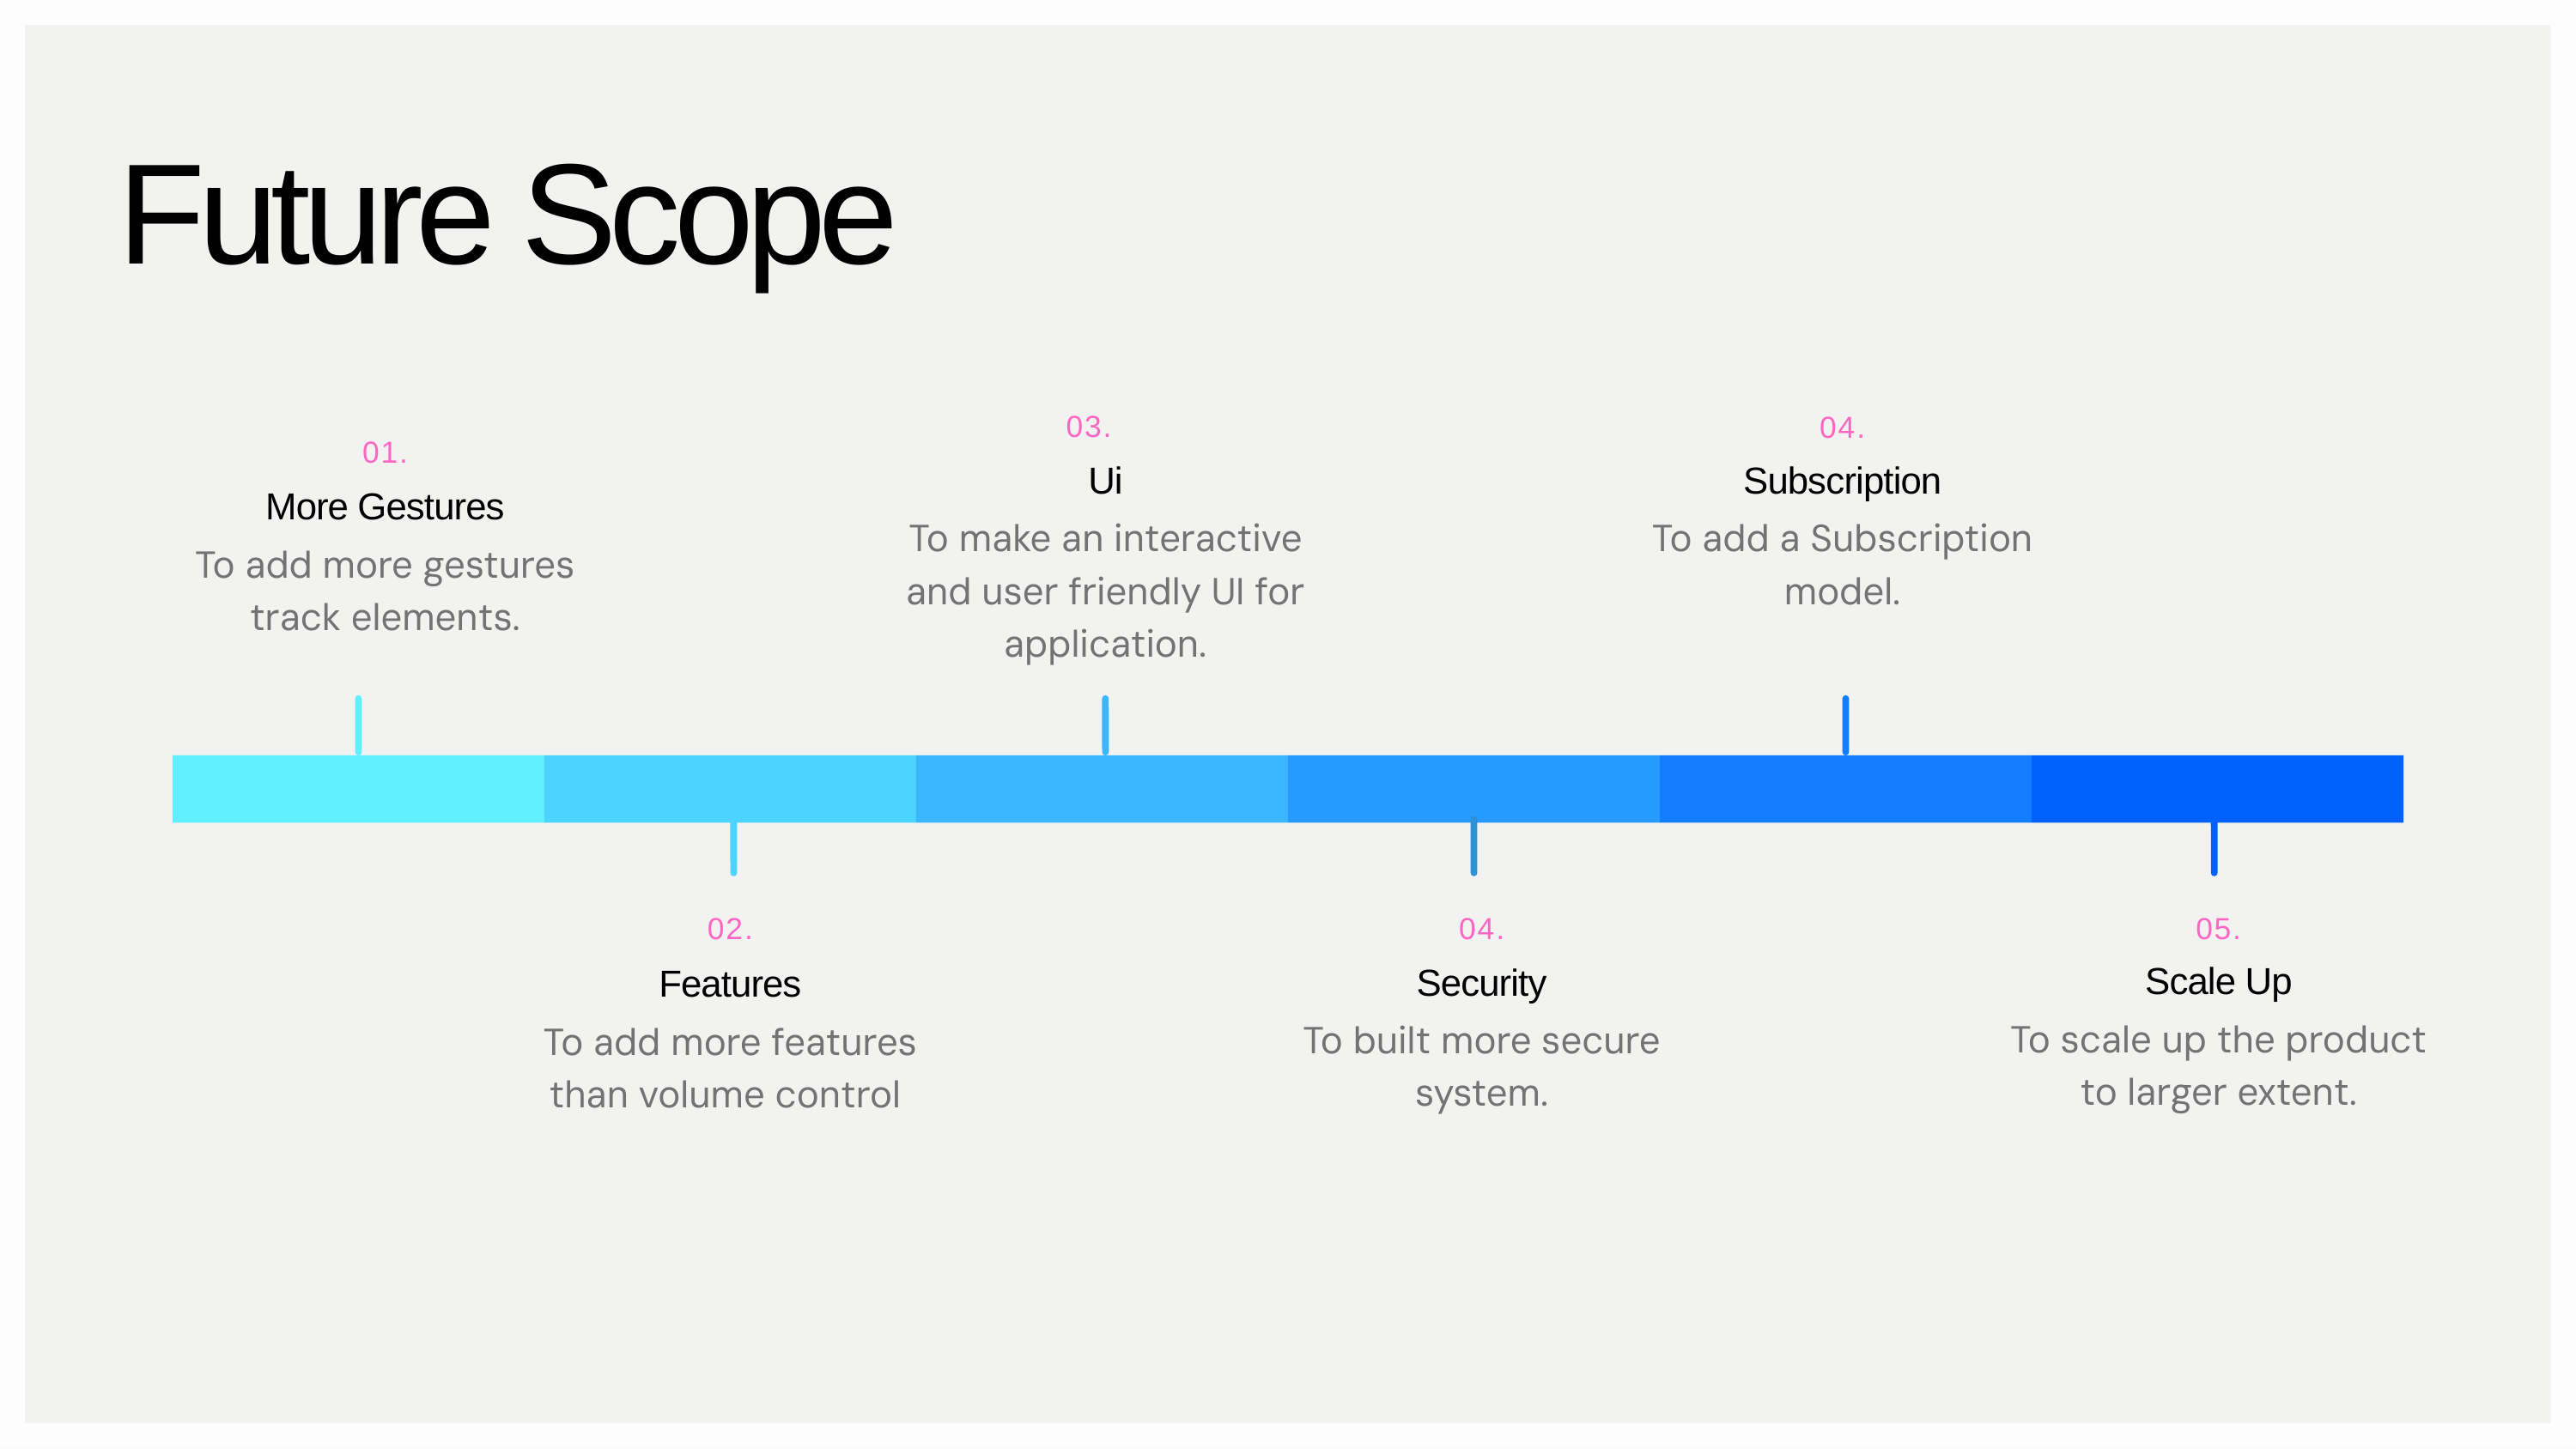

Future Scope
03.
Ui
To make an interactive and user friendly UI for application.
04.
Subscription
To add a Subscription model.
01.
More Gestures
To add more gestures track elements.

02.
Features
To add more features than volume control
04.
Security
To built more secure system.
05.
Scale Up
To scale up the product to larger extent.